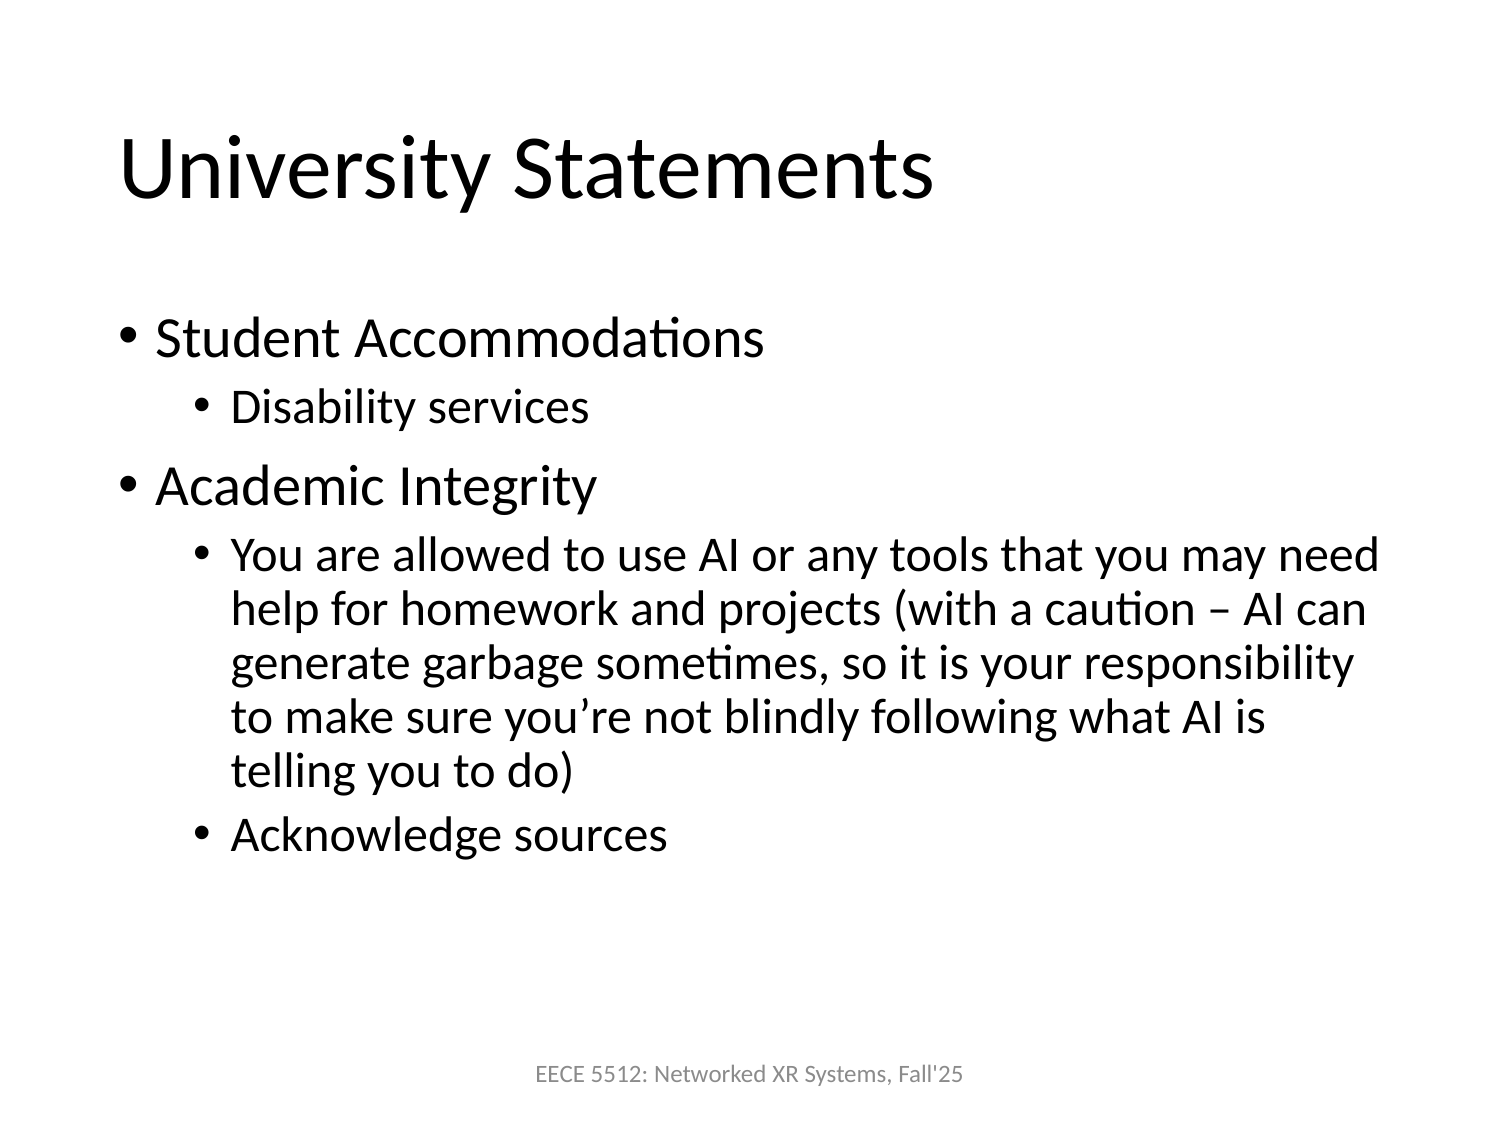

# University Statements
Student Accommodations
Disability services
Academic Integrity
You are allowed to use AI or any tools that you may need help for homework and projects (with a caution – AI can generate garbage sometimes, so it is your responsibility to make sure you’re not blindly following what AI is telling you to do)
Acknowledge sources

EECE 5512: Networked XR Systems, Fall'25